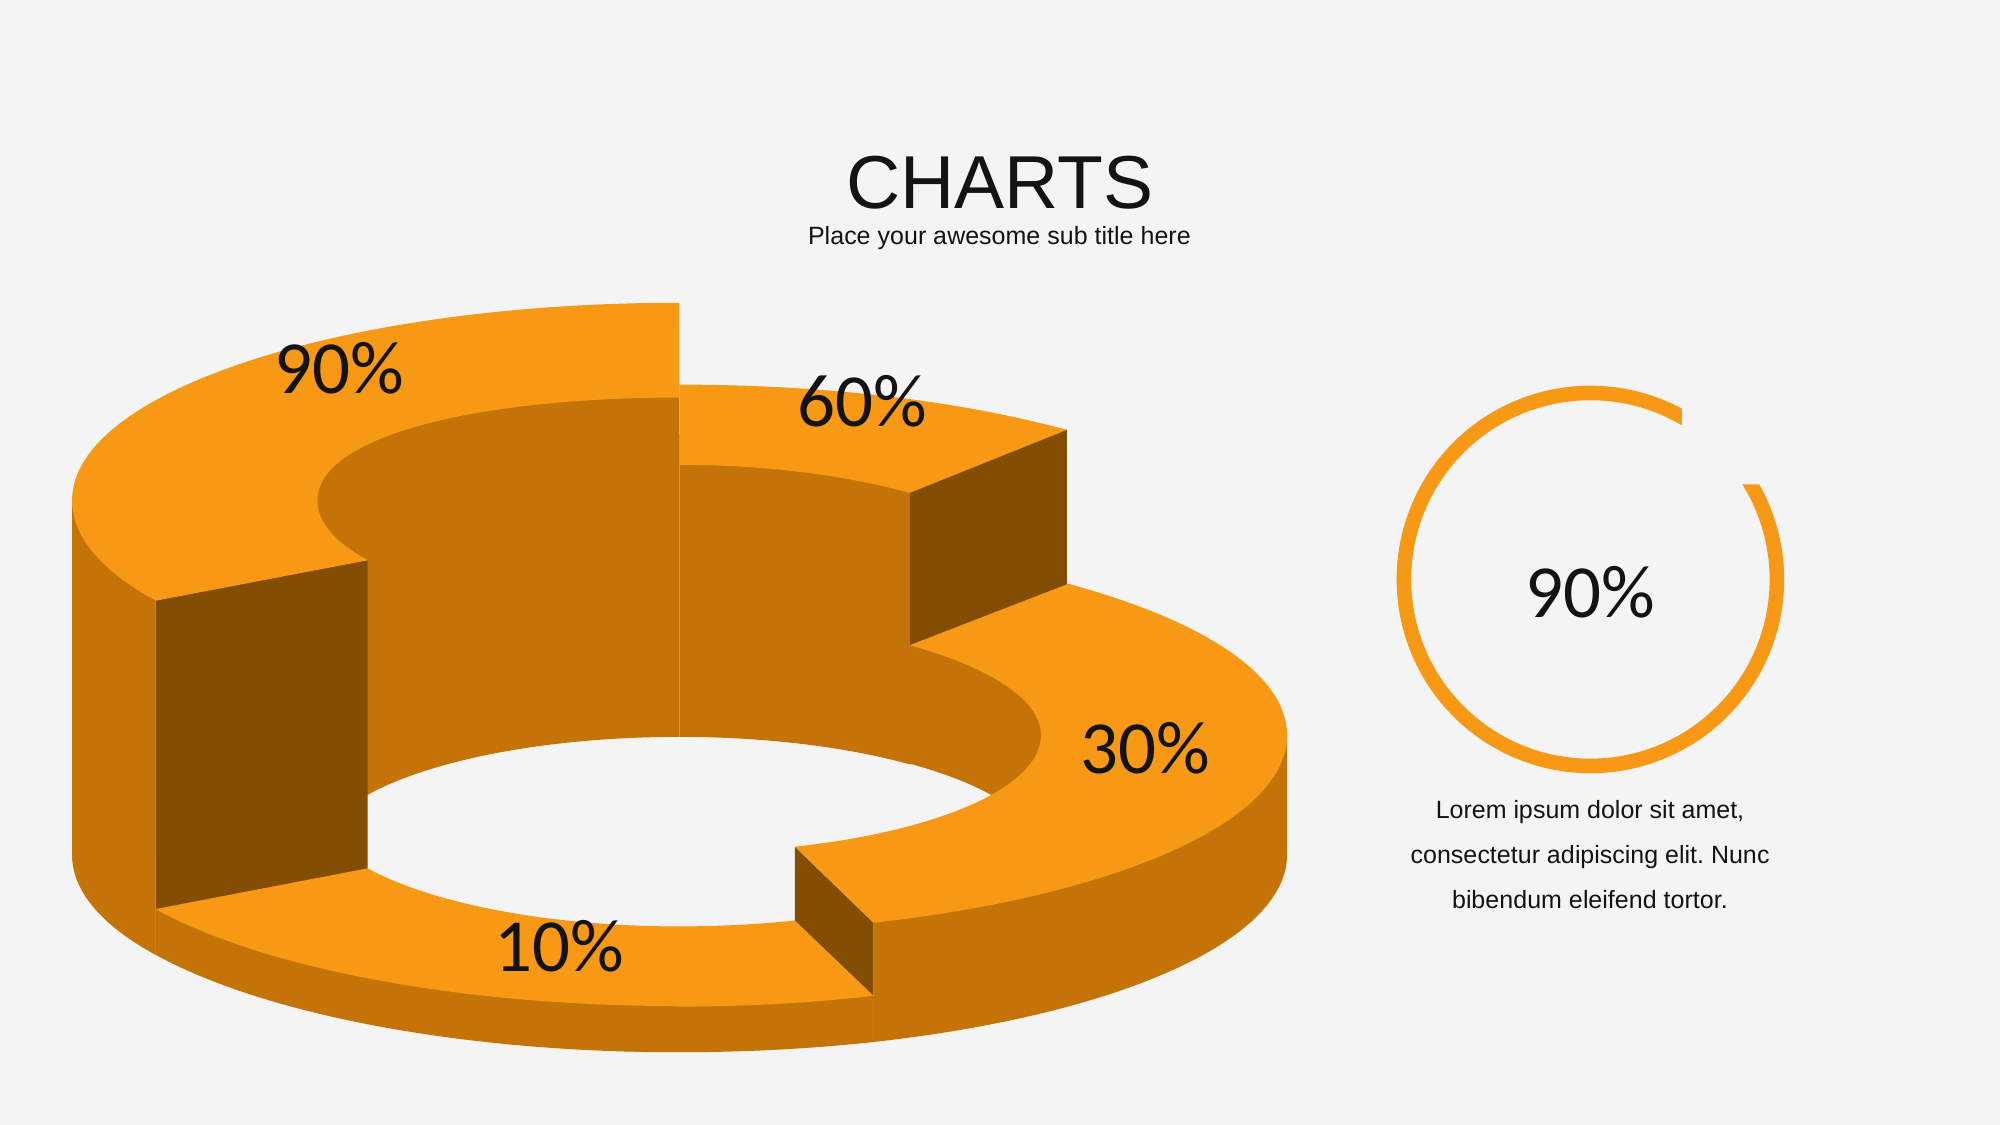

CHARTS
Place your awesome sub title here
90%
60%

90%
Lorem ipsum dolor sit amet, consectetur adipiscing elit. Nunc bibendum eleifend tortor.
30%
10%